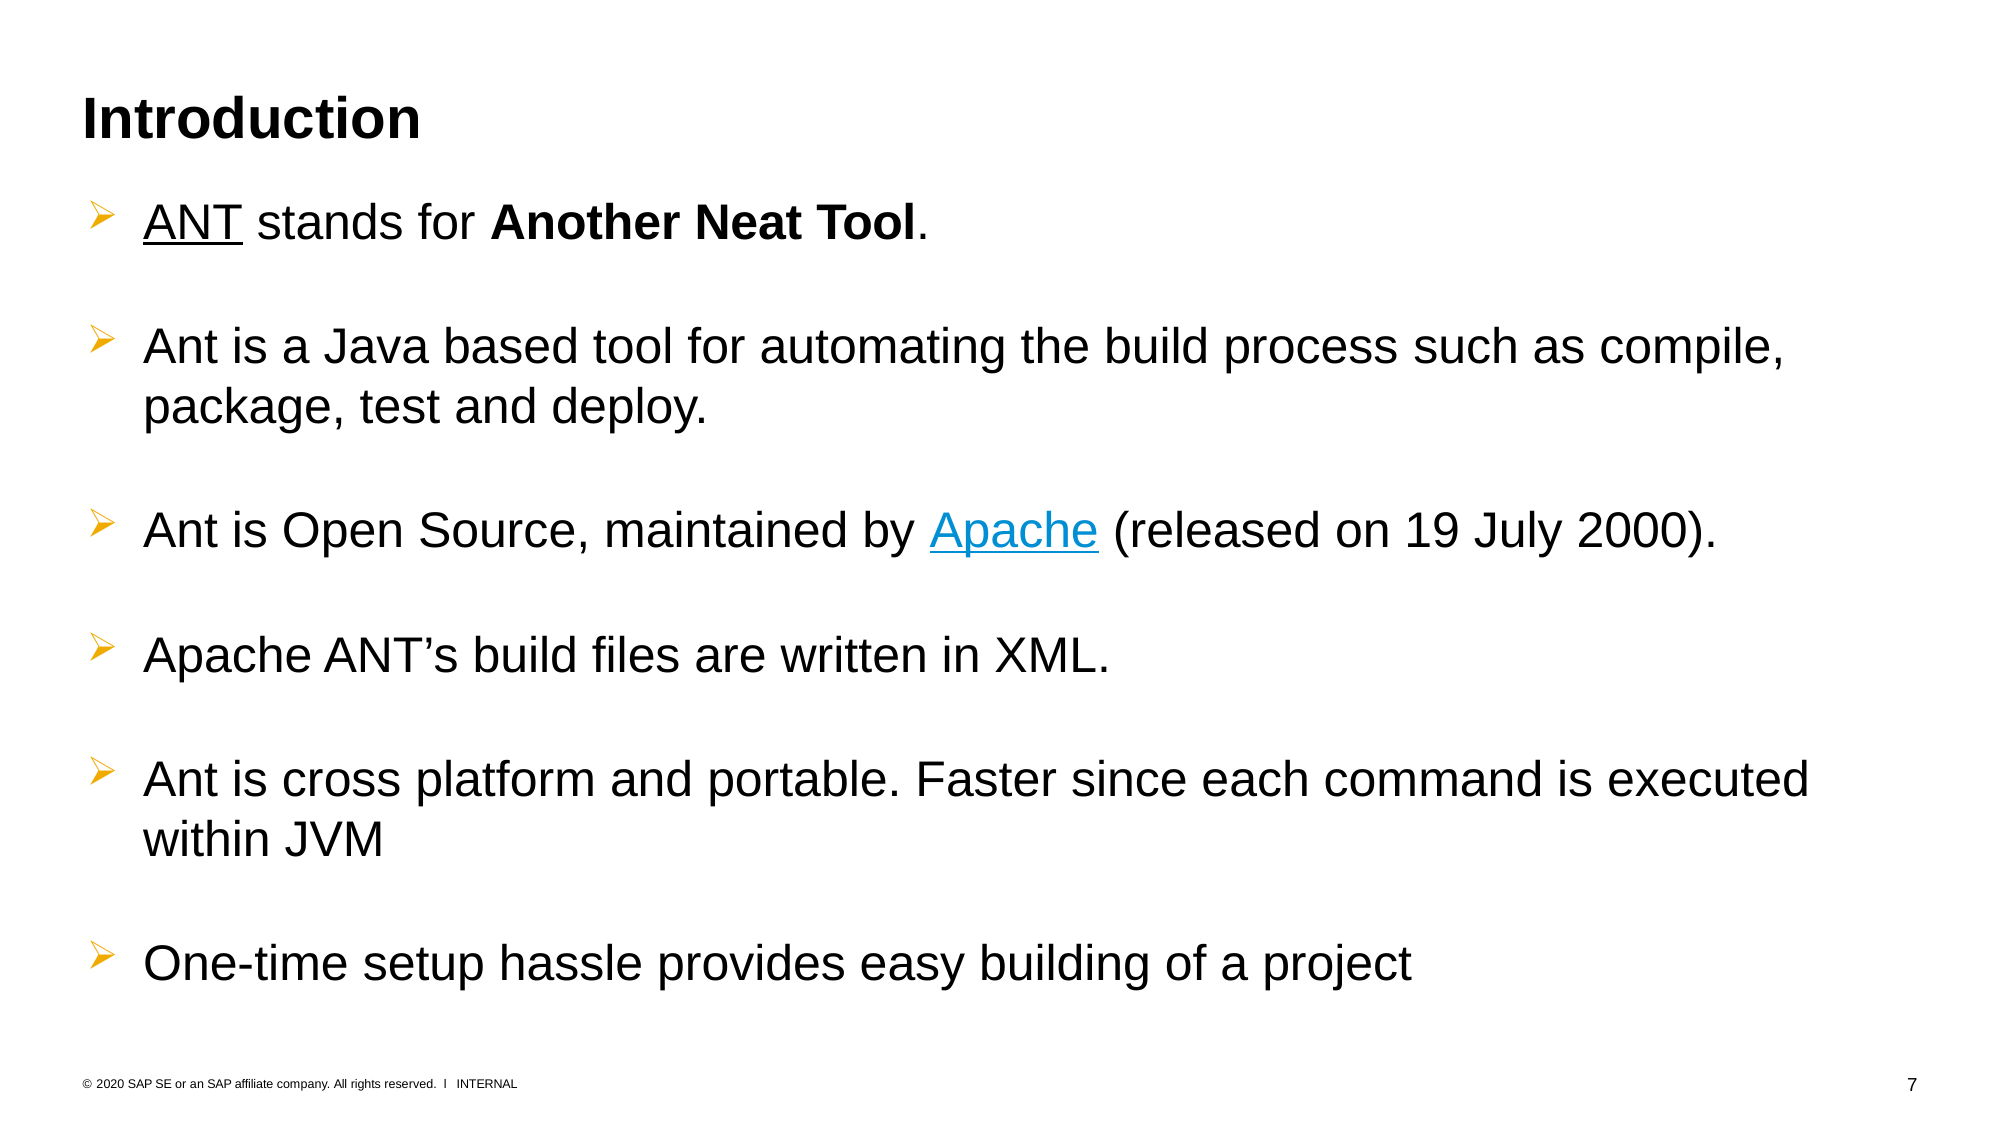

# Introduction
ANT stands for Another Neat Tool.

Ant is a Java based tool for automating the build process such as compile, package, test and deploy.

Ant is Open Source, maintained by Apache (released on 19 July 2000).

Apache ANT’s build files are written in XML.

Ant is cross platform and portable. Faster since each command is executed within JVM

One-time setup hassle provides easy building of a project
7
© 2020 SAP SE or an SAP affiliate company. All rights reserved. ǀ INTERNAL